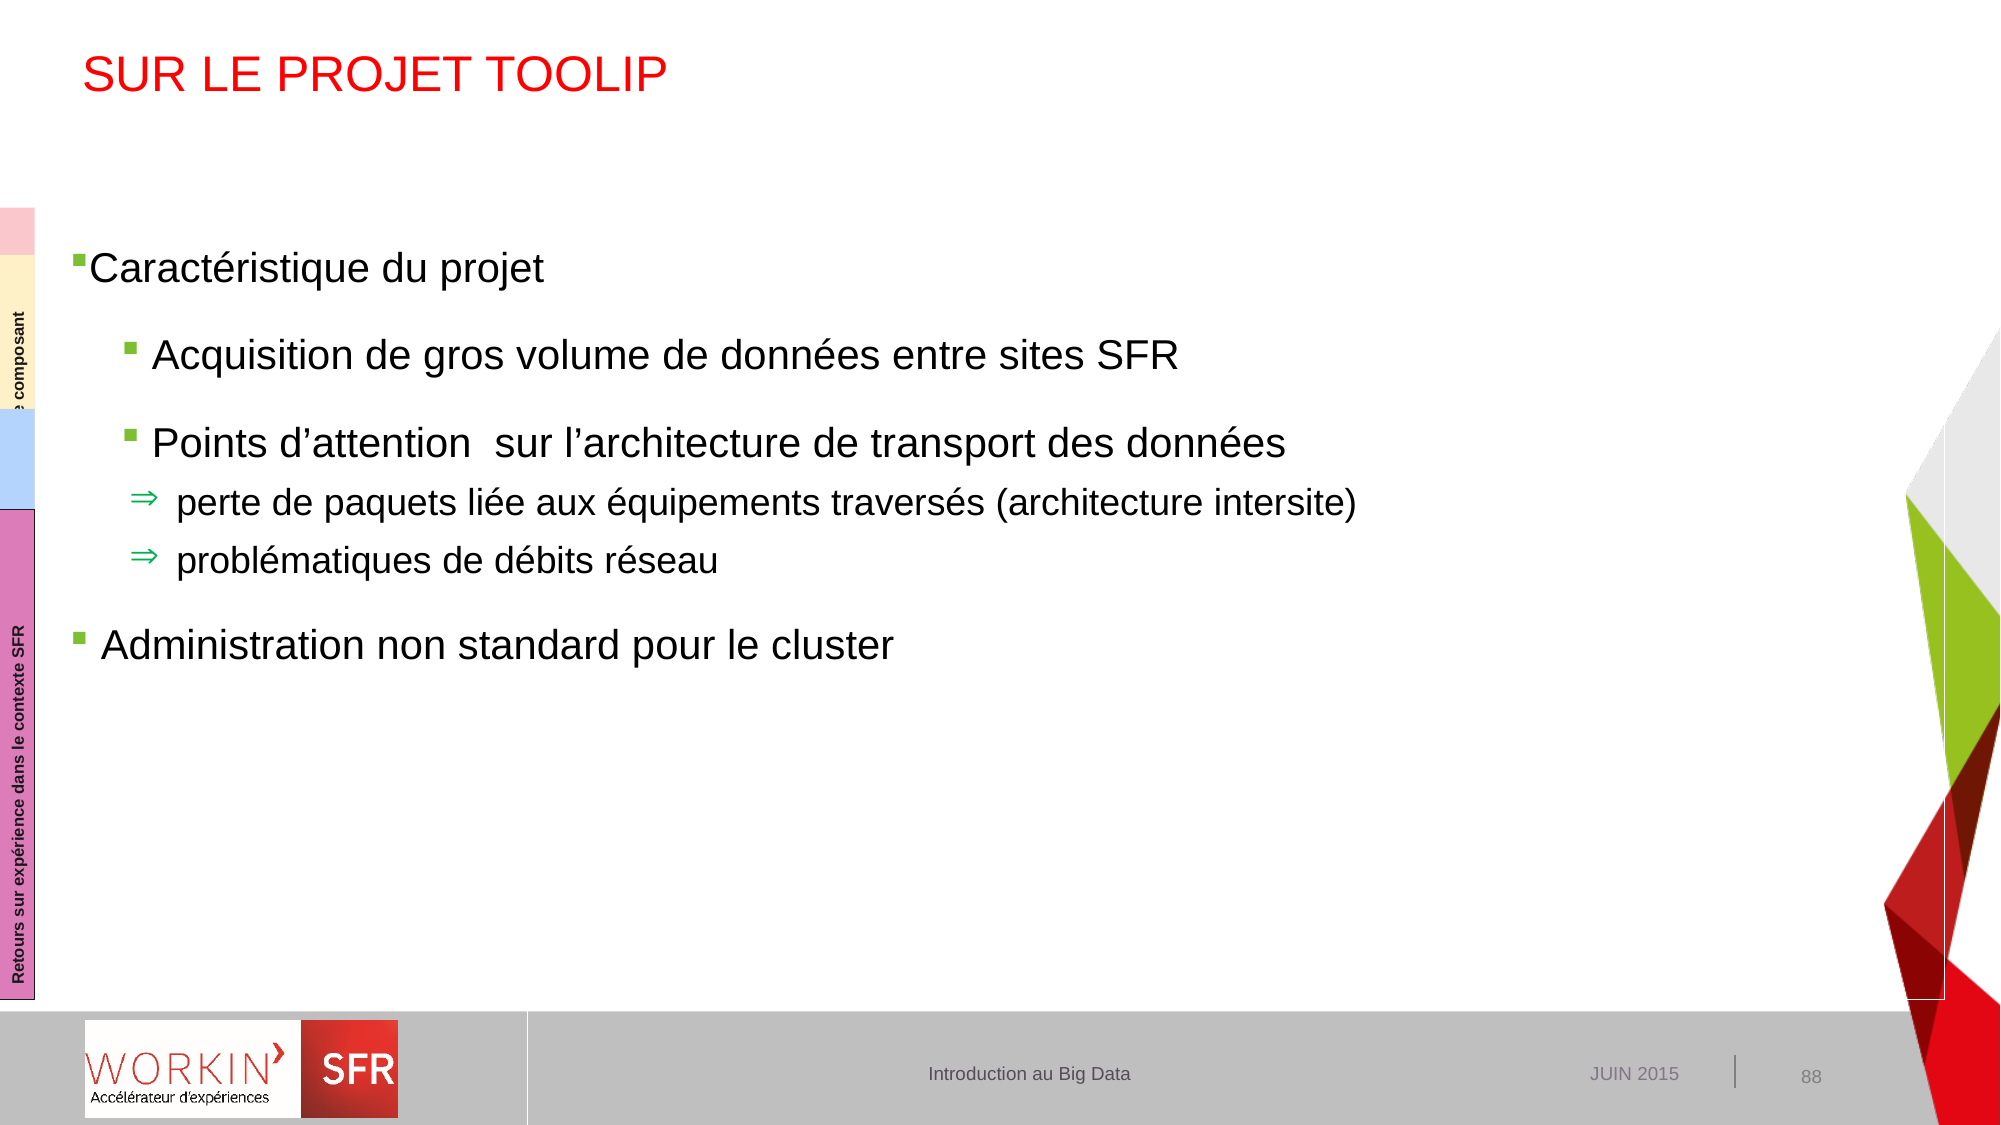

# SUR LE projet TooliP
Comprendre le Big Data s enjeux
Comprendre l’écosystème BIG DATA par type de composant
Cas d’usage dans le contexte SFR
Retours sur expérience dans le contexte SFR
Caractéristique du projet
 Acquisition de gros volume de données entre sites SFR
 Points d’attention  sur l’architecture de transport des données
perte de paquets liée aux équipements traversés (architecture intersite)
problématiques de débits réseau
 Administration non standard pour le cluster

JUIN 2015
88